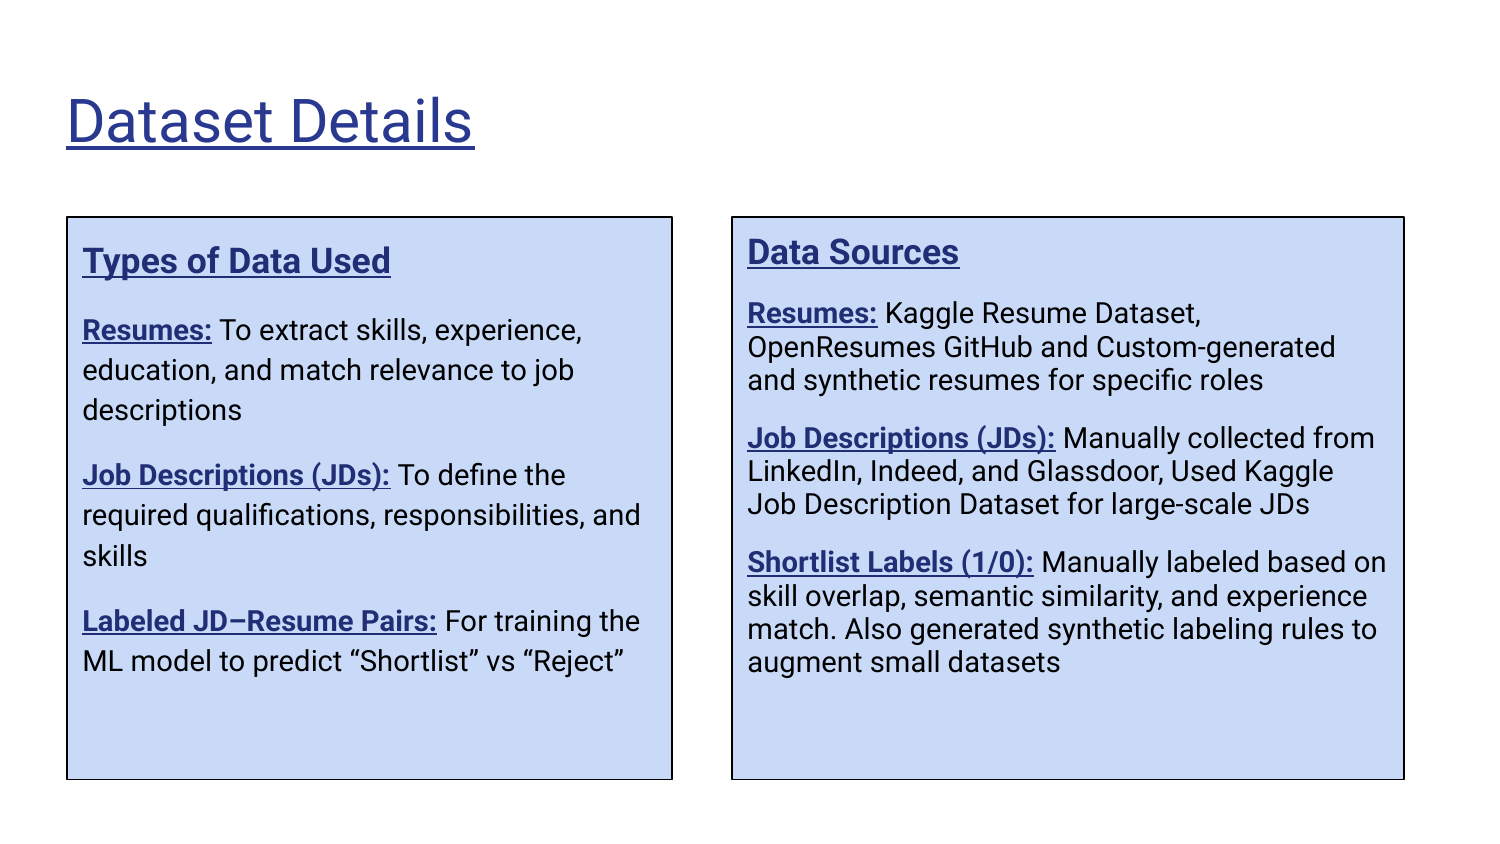

# Dataset Details
Types of Data Used
Resumes: To extract skills, experience, education, and match relevance to job descriptions
Job Descriptions (JDs): To define the required qualifications, responsibilities, and skills
Labeled JD–Resume Pairs: For training the ML model to predict “Shortlist” vs “Reject”
Data Sources
Resumes: Kaggle Resume Dataset, OpenResumes GitHub and Custom-generated and synthetic resumes for specific roles
Job Descriptions (JDs): Manually collected from LinkedIn, Indeed, and Glassdoor, Used Kaggle Job Description Dataset for large-scale JDs
Shortlist Labels (1/0): Manually labeled based on skill overlap, semantic similarity, and experience match. Also generated synthetic labeling rules to augment small datasets